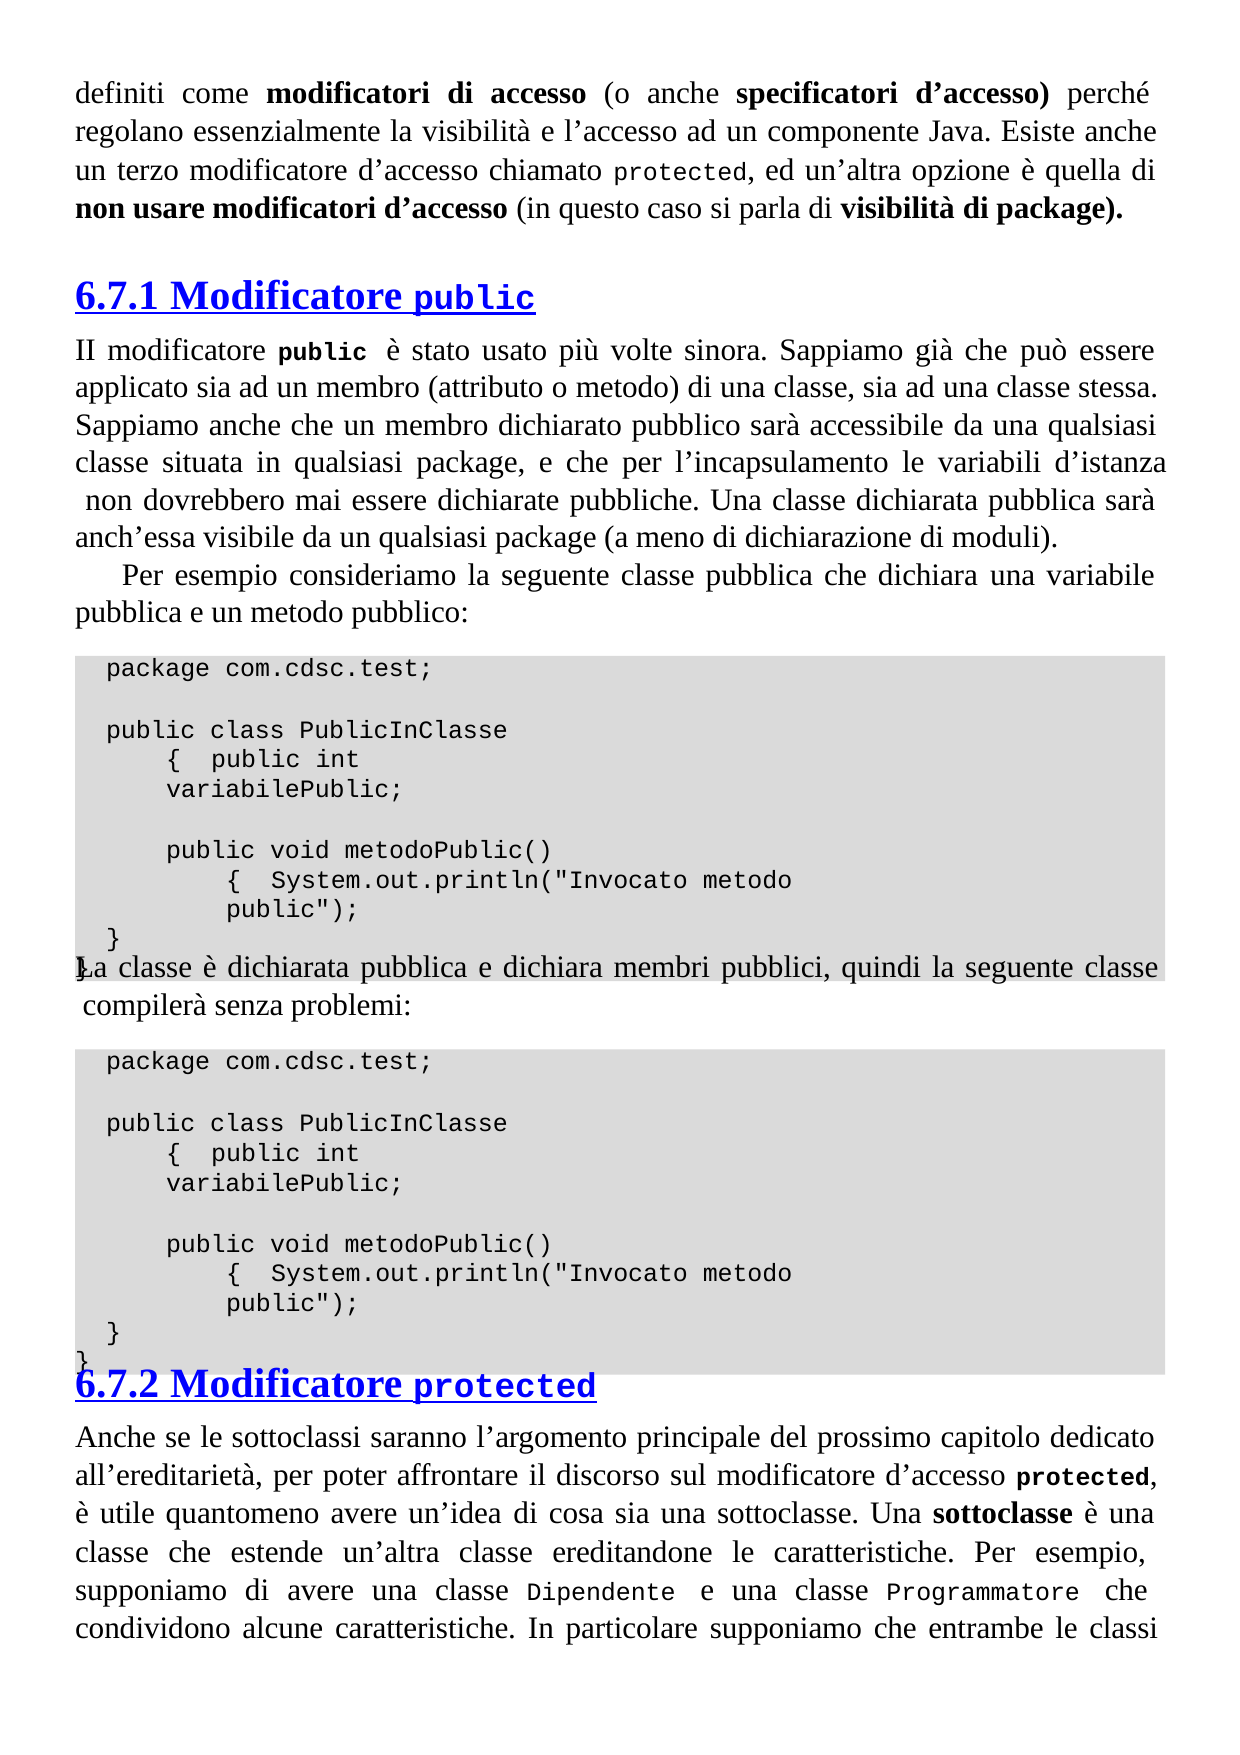

definiti come modificatori di accesso (o anche specificatori d’accesso) perché  regolano essenzialmente la visibilità e l’accesso ad un componente Java. Esiste anche  un terzo modificatore d’accesso chiamato protected, ed un’altra opzione è quella di  non usare modificatori d’accesso (in questo caso si parla di visibilità di package).

6.7.1 Modificatore public
II modificatore public è stato usato più volte sinora. Sappiamo già che può essere  applicato sia ad un membro (attributo o metodo) di una classe, sia ad una classe stessa.  Sappiamo anche che un membro dichiarato pubblico sarà accessibile da una qualsiasi  classe situata in qualsiasi package, e che per l’incapsulamento le variabili d’istanza  non dovrebbero mai essere dichiarate pubbliche. Una classe dichiarata pubblica sarà  anch’essa visibile da un qualsiasi package (a meno di dichiarazione di moduli).
Per esempio consideriamo la seguente classe pubblica che dichiara una variabile  pubblica e un metodo pubblico:
package com.cdsc.test;

public class PublicInClasse {  public int variabilePublic;

public void metodoPublic() {  System.out.println("Invocato metodo public");
}
}
La classe è dichiarata pubblica e dichiara membri pubblici, quindi la seguente classe  compilerà senza problemi:
package com.cdsc.test;

public class PublicInClasse {  public int variabilePublic;

public void metodoPublic() {  System.out.println("Invocato metodo public");
}
}
6.7.2 Modificatore protected
Anche se le sottoclassi saranno l’argomento principale del prossimo capitolo dedicato  all’ereditarietà, per poter affrontare il discorso sul modificatore d’accesso protected,  è utile quantomeno avere un’idea di cosa sia una sottoclasse. Una sottoclasse è una  classe che estende un’altra classe ereditandone le caratteristiche. Per esempio,  supponiamo di avere una classe Dipendente e una classe Programmatore che  condividono alcune caratteristiche. In particolare supponiamo che entrambe le classi